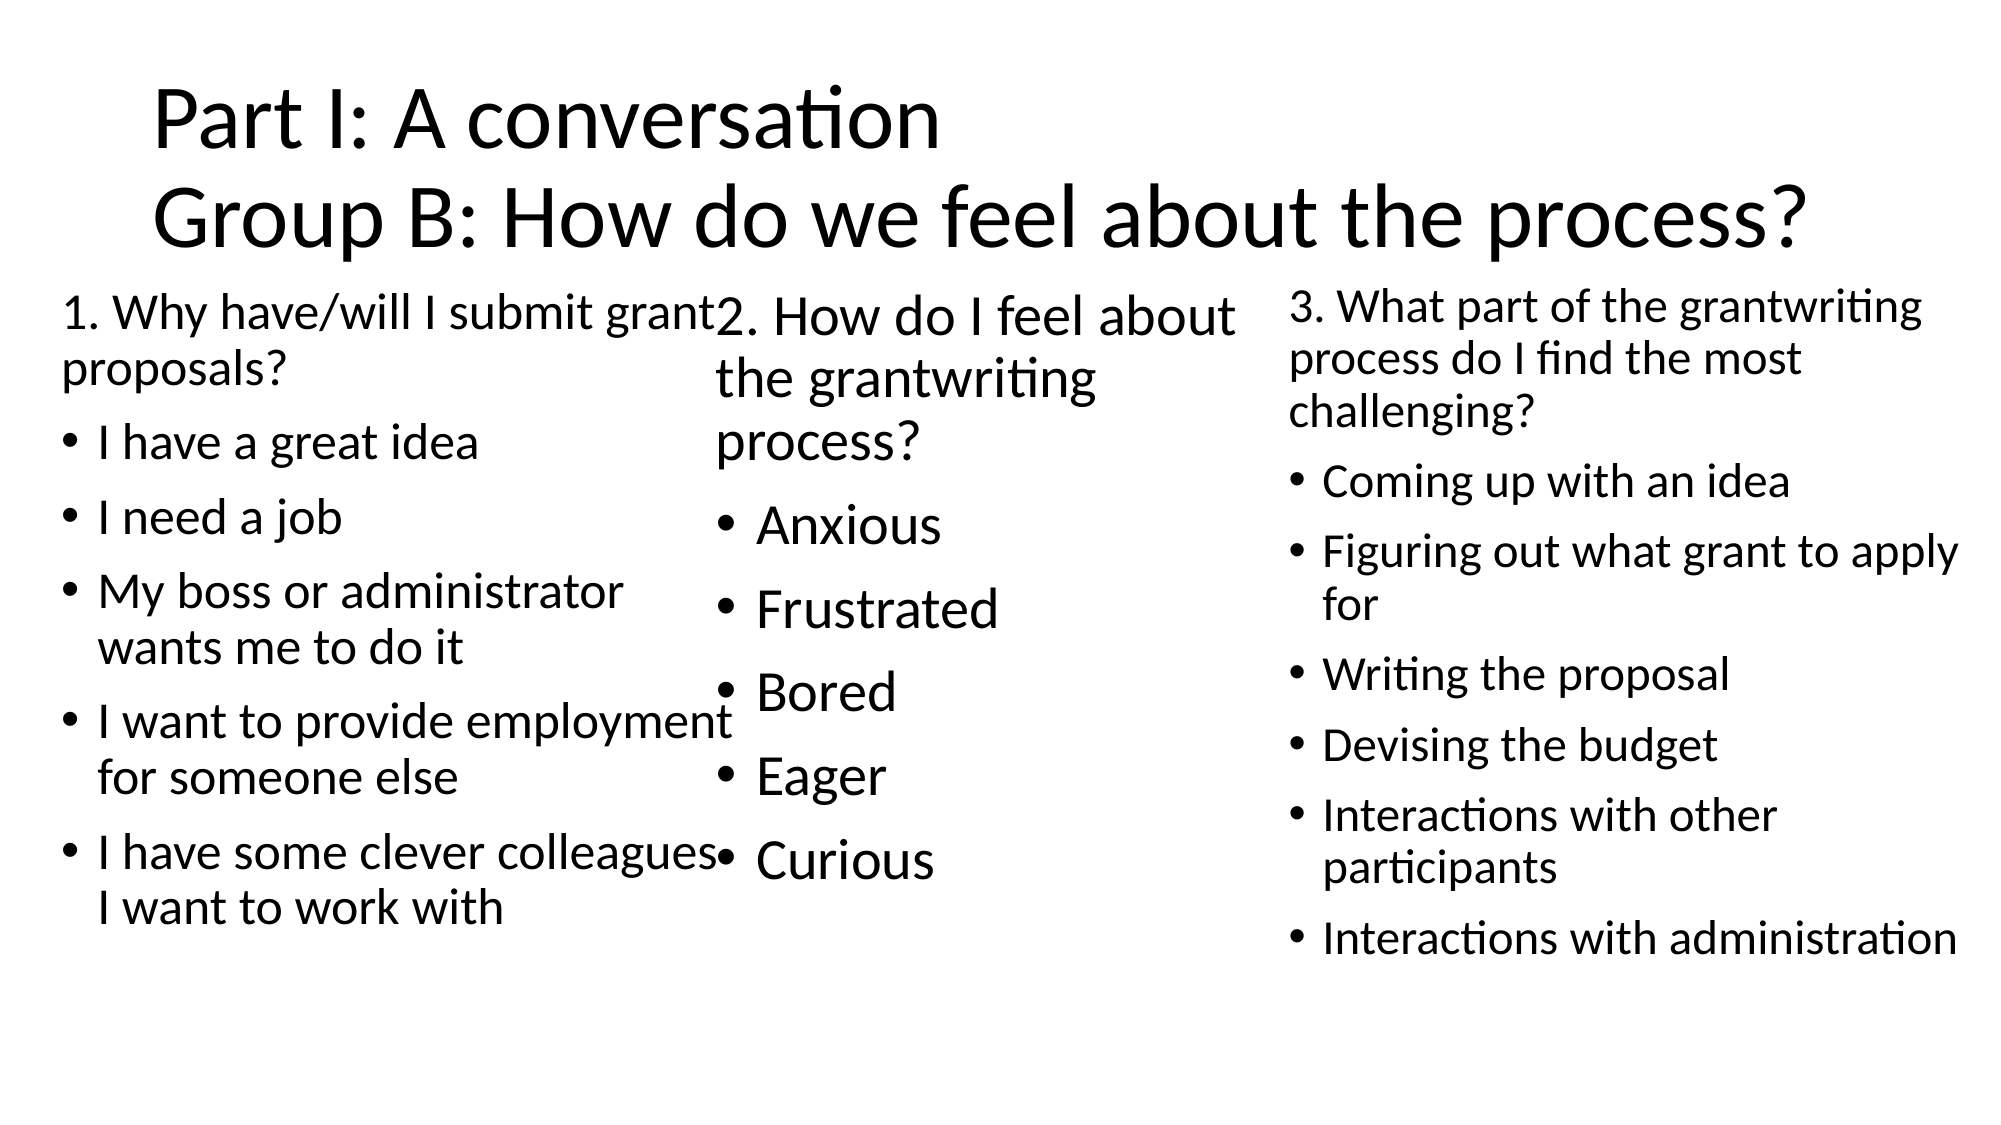

# Part I: A conversation Group B: How do we feel about the process?
3. What part of the grantwriting process do I find the most challenging?
Coming up with an idea
Figuring out what grant to apply for
Writing the proposal
Devising the budget
Interactions with other participants
Interactions with administration
1. Why have/will I submit grant proposals?
I have a great idea
I need a job
My boss or administrator wants me to do it
I want to provide employment for someone else
I have some clever colleagues I want to work with
2. How do I feel about the grantwriting process?
Anxious
Frustrated
Bored
Eager
Curious